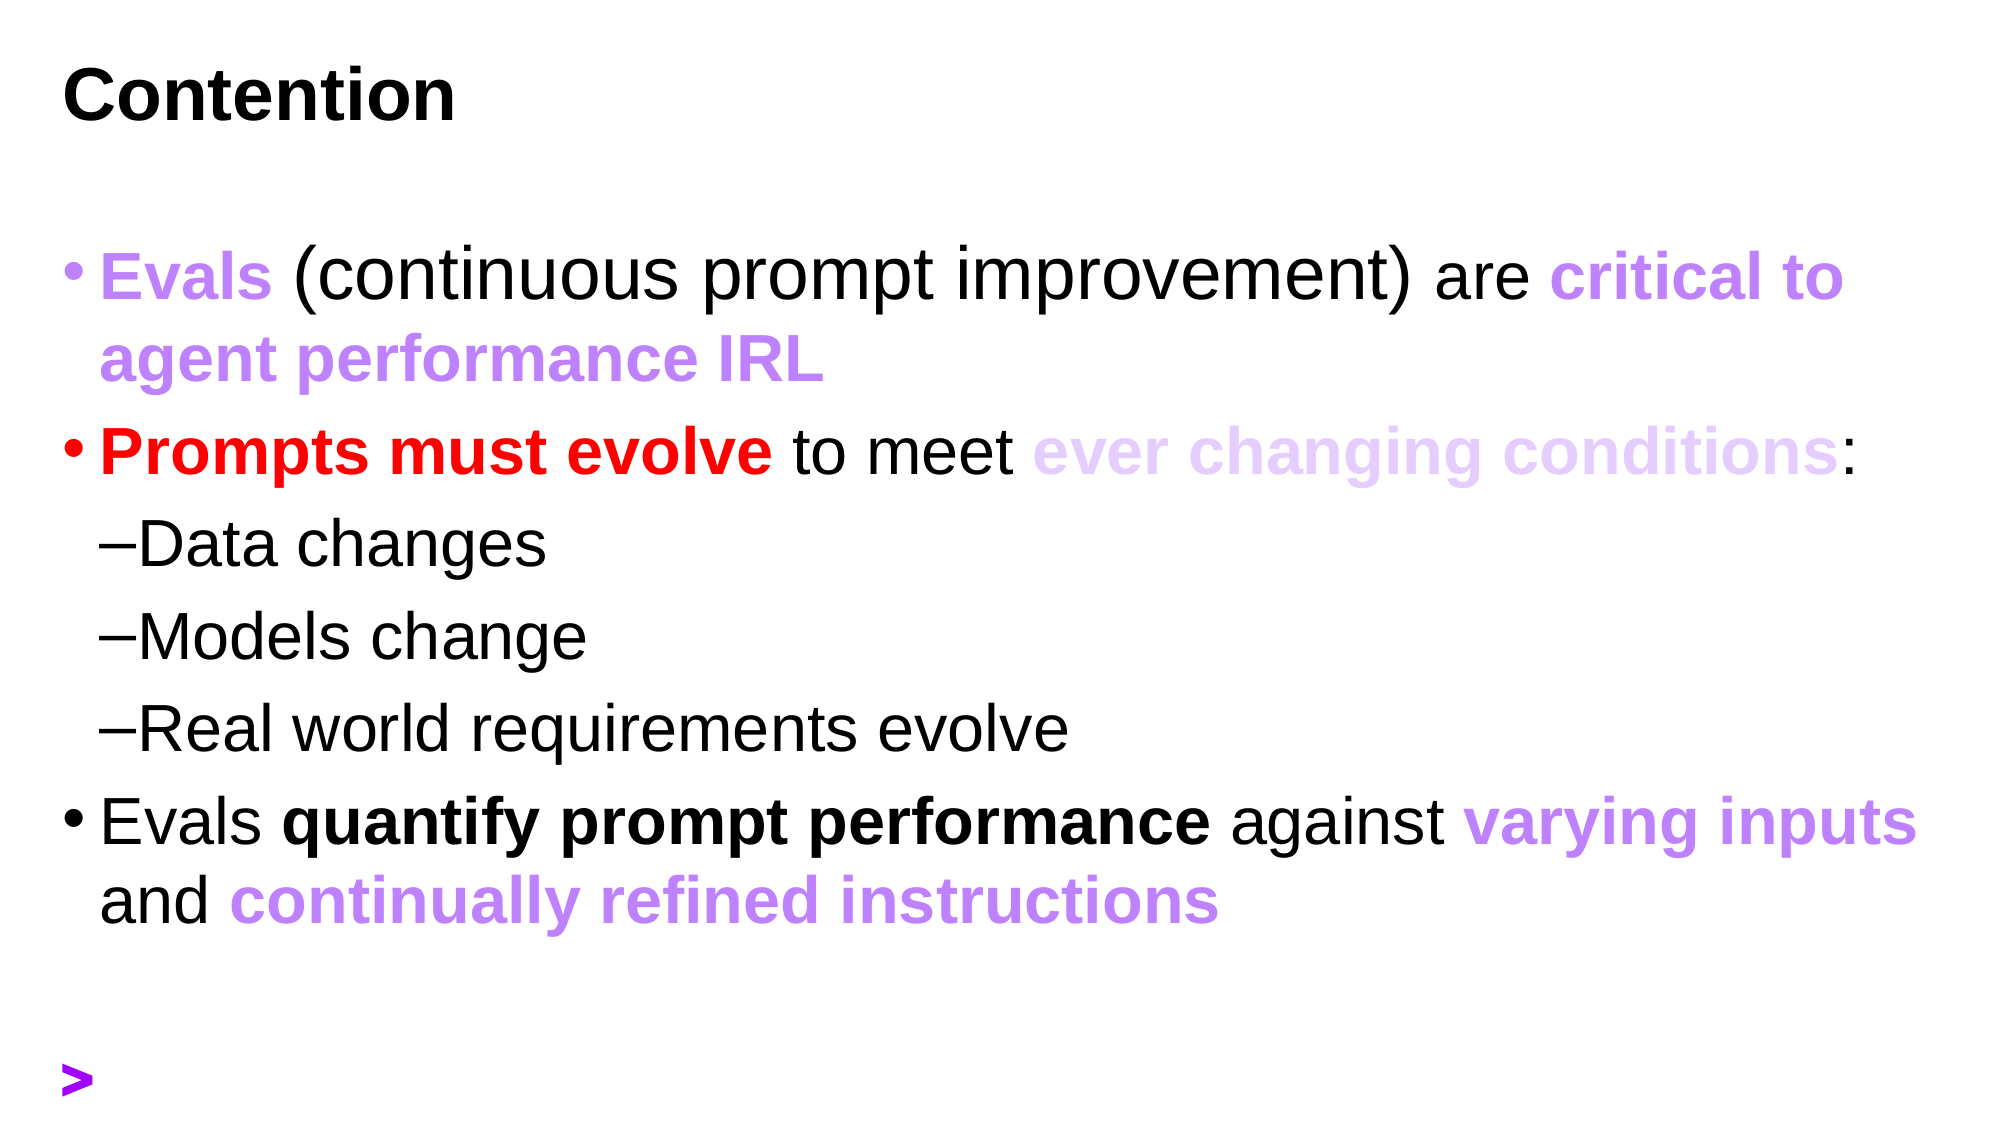

# Contention
Evals (continuous prompt improvement) are critical to agent performance IRL
Prompts must evolve to meet ever changing conditions:
Data changes
Models change
Real world requirements evolve
Evals quantify prompt performance against varying inputs and continually refined instructions